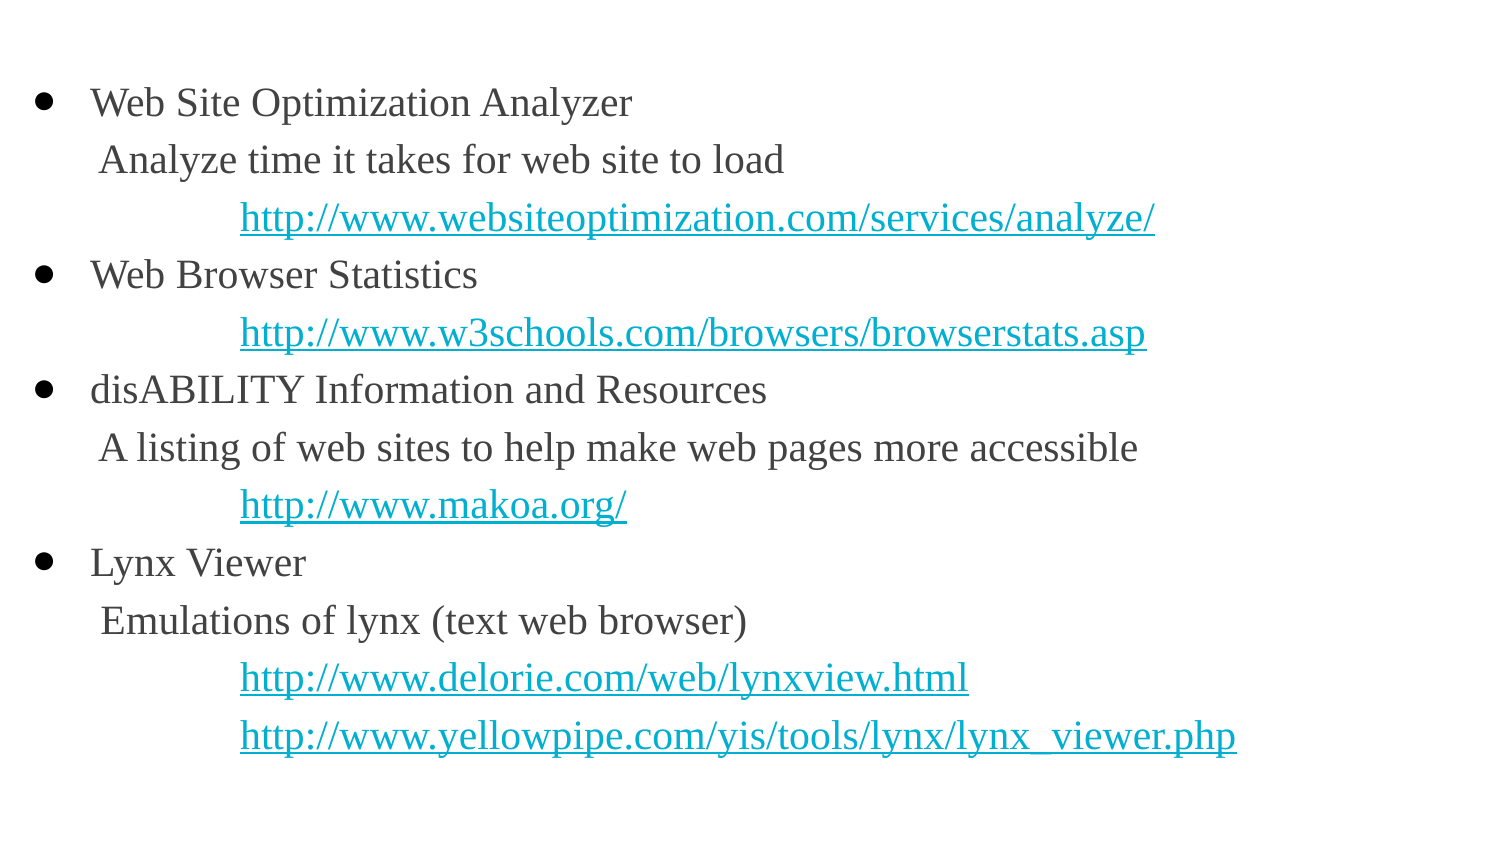

Web Site Optimization Analyzer
 Analyze time it takes for web site to load
 	http://www.websiteoptimization.com/services/analyze/
Web Browser Statistics
 	http://www.w3schools.com/browsers/browserstats.asp
disABILITY Information and Resources
 A listing of web sites to help make web pages more accessible
 	http://www.makoa.org/
Lynx Viewer
 Emulations of lynx (text web browser)
 	http://www.delorie.com/web/lynxview.html
 	http://www.yellowpipe.com/yis/tools/lynx/lynx_viewer.php